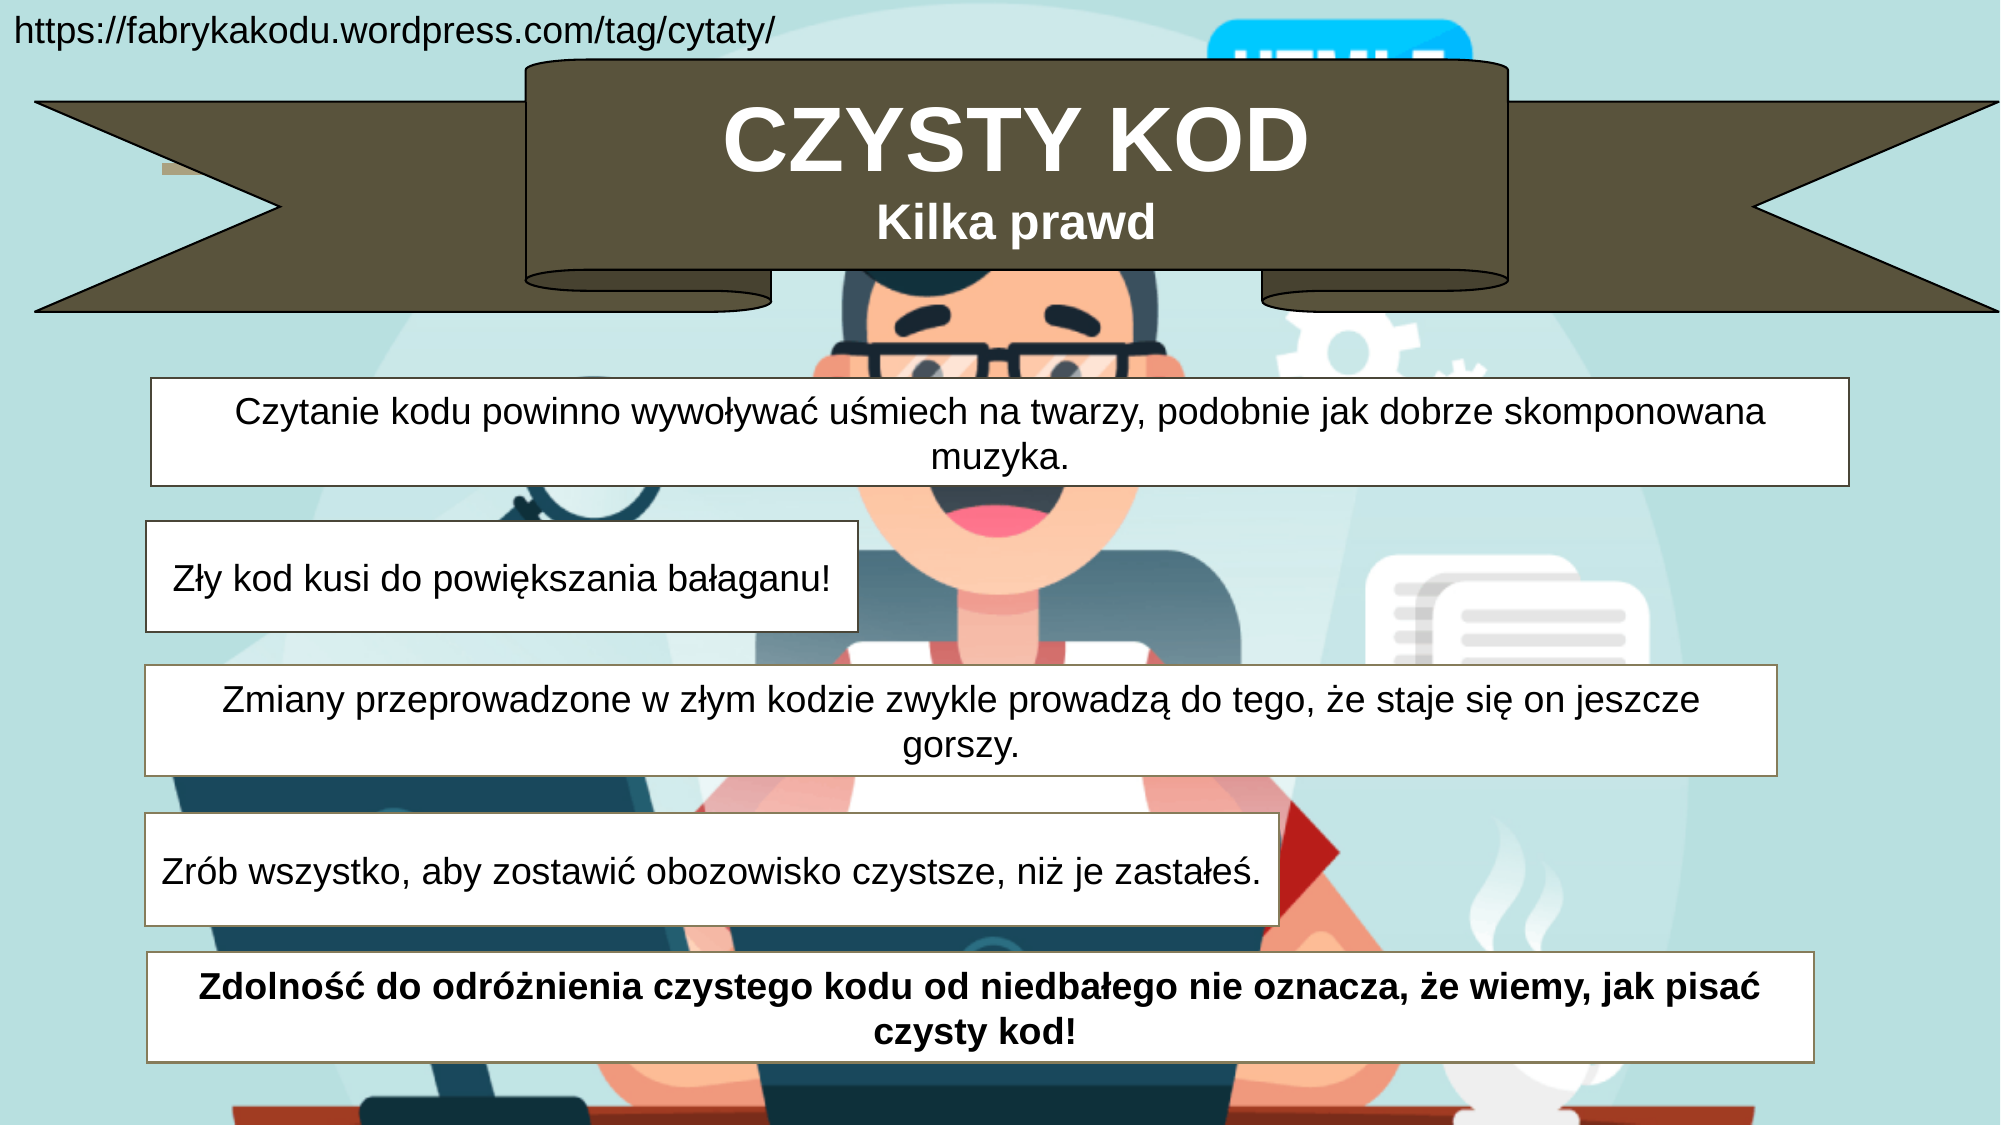

https://fabrykakodu.wordpress.com/tag/cytaty/
CZYSTY KOD
Kilka prawd
Czytanie kodu powinno wywoływać uśmiech na twarzy, podobnie jak dobrze skomponowana muzyka.
Zły kod kusi do powiększania bałaganu!
Zmiany przeprowadzone w złym kodzie zwykle prowadzą do tego, że staje się on jeszcze gorszy.
Zrób wszystko, aby zostawić obozowisko czystsze, niż je zastałeś.
Zdolność do odróżnienia czystego kodu od niedbałego nie oznacza, że wiemy, jak pisać czysty kod!